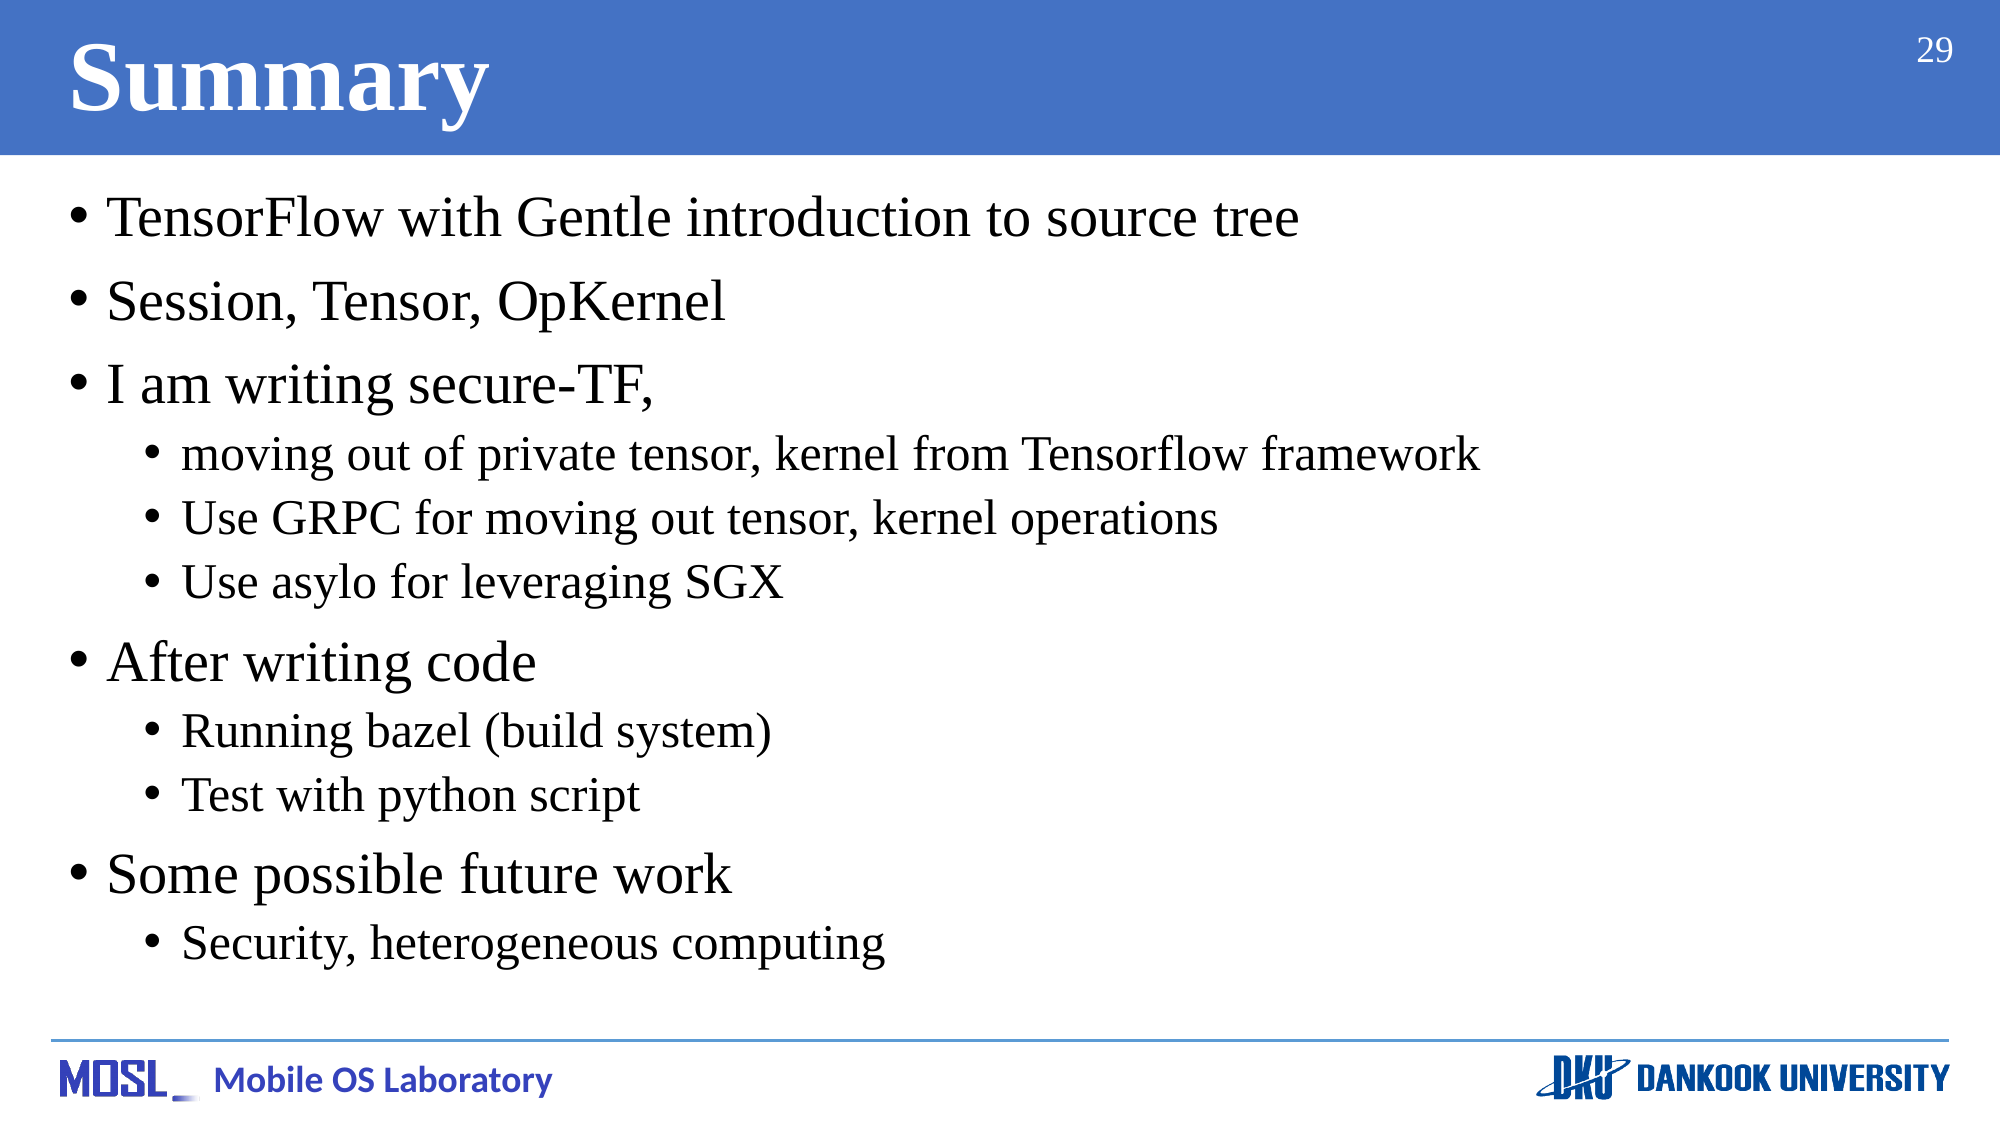

# Summary
29
TensorFlow with Gentle introduction to source tree
Session, Tensor, OpKernel
I am writing secure-TF,
moving out of private tensor, kernel from Tensorflow framework
Use GRPC for moving out tensor, kernel operations
Use asylo for leveraging SGX
After writing code
Running bazel (build system)
Test with python script
Some possible future work
Security, heterogeneous computing